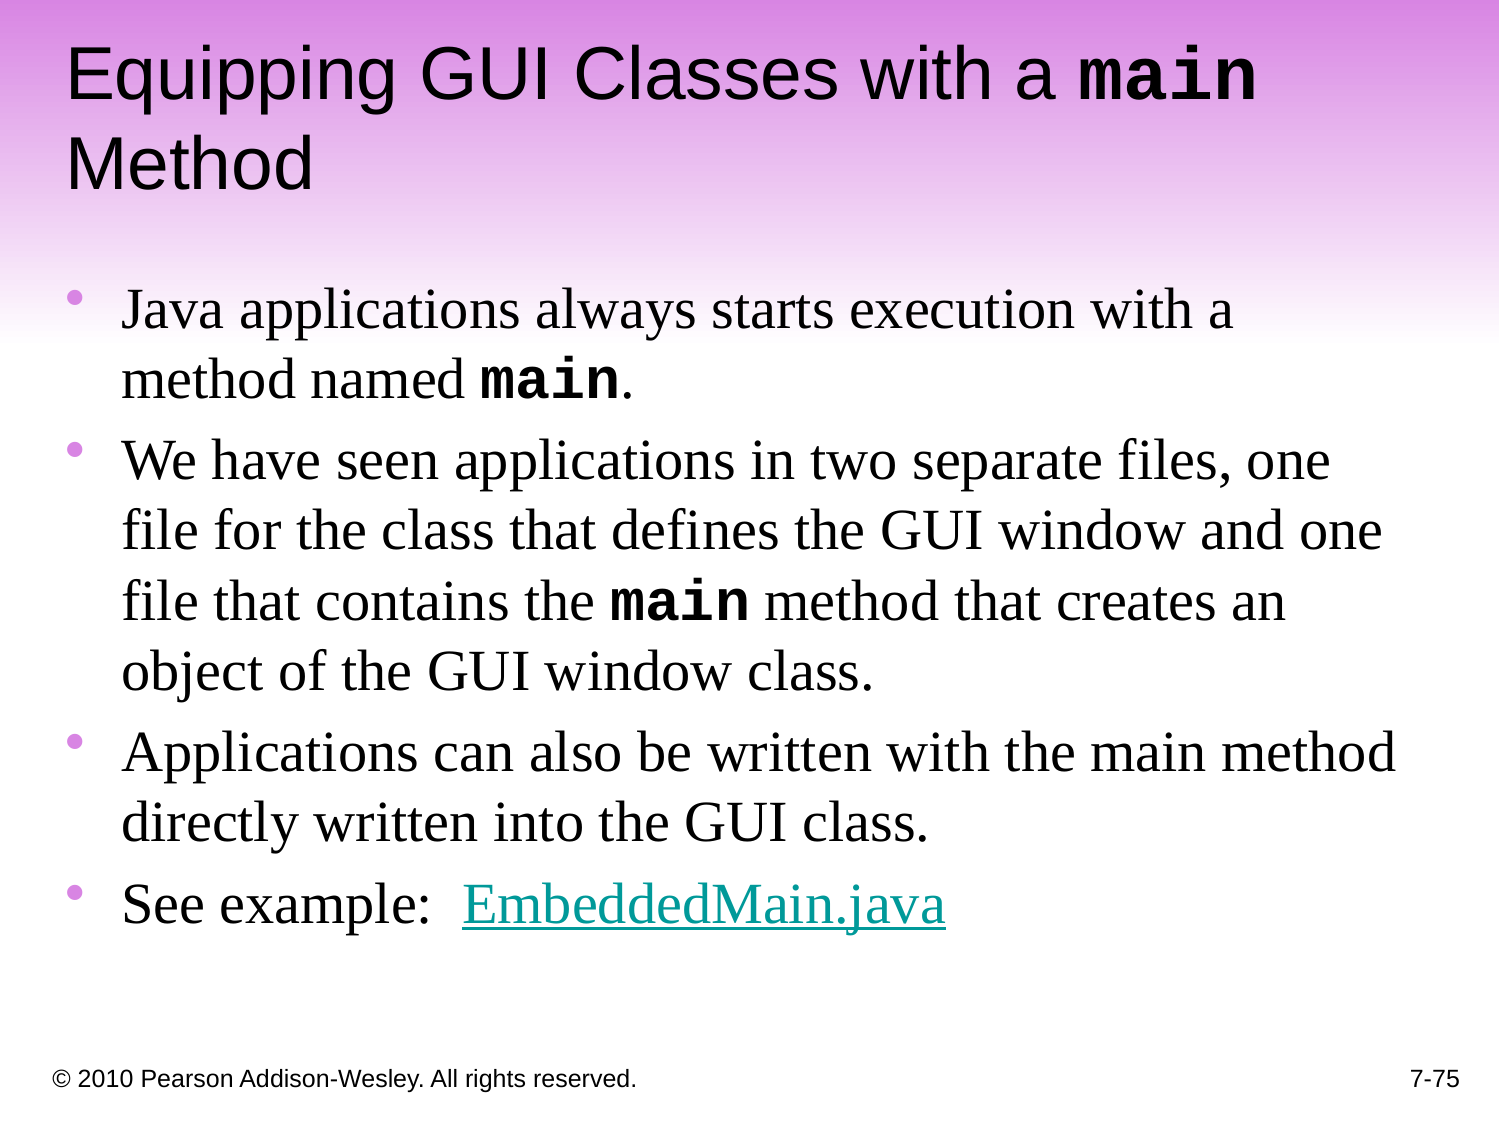

Equipping GUI Classes with a main Method
Java applications always starts execution with a method named main.
We have seen applications in two separate files, one file for the class that defines the GUI window and one file that contains the main method that creates an object of the GUI window class.
Applications can also be written with the main method directly written into the GUI class.
See example:  EmbeddedMain.java
7-75